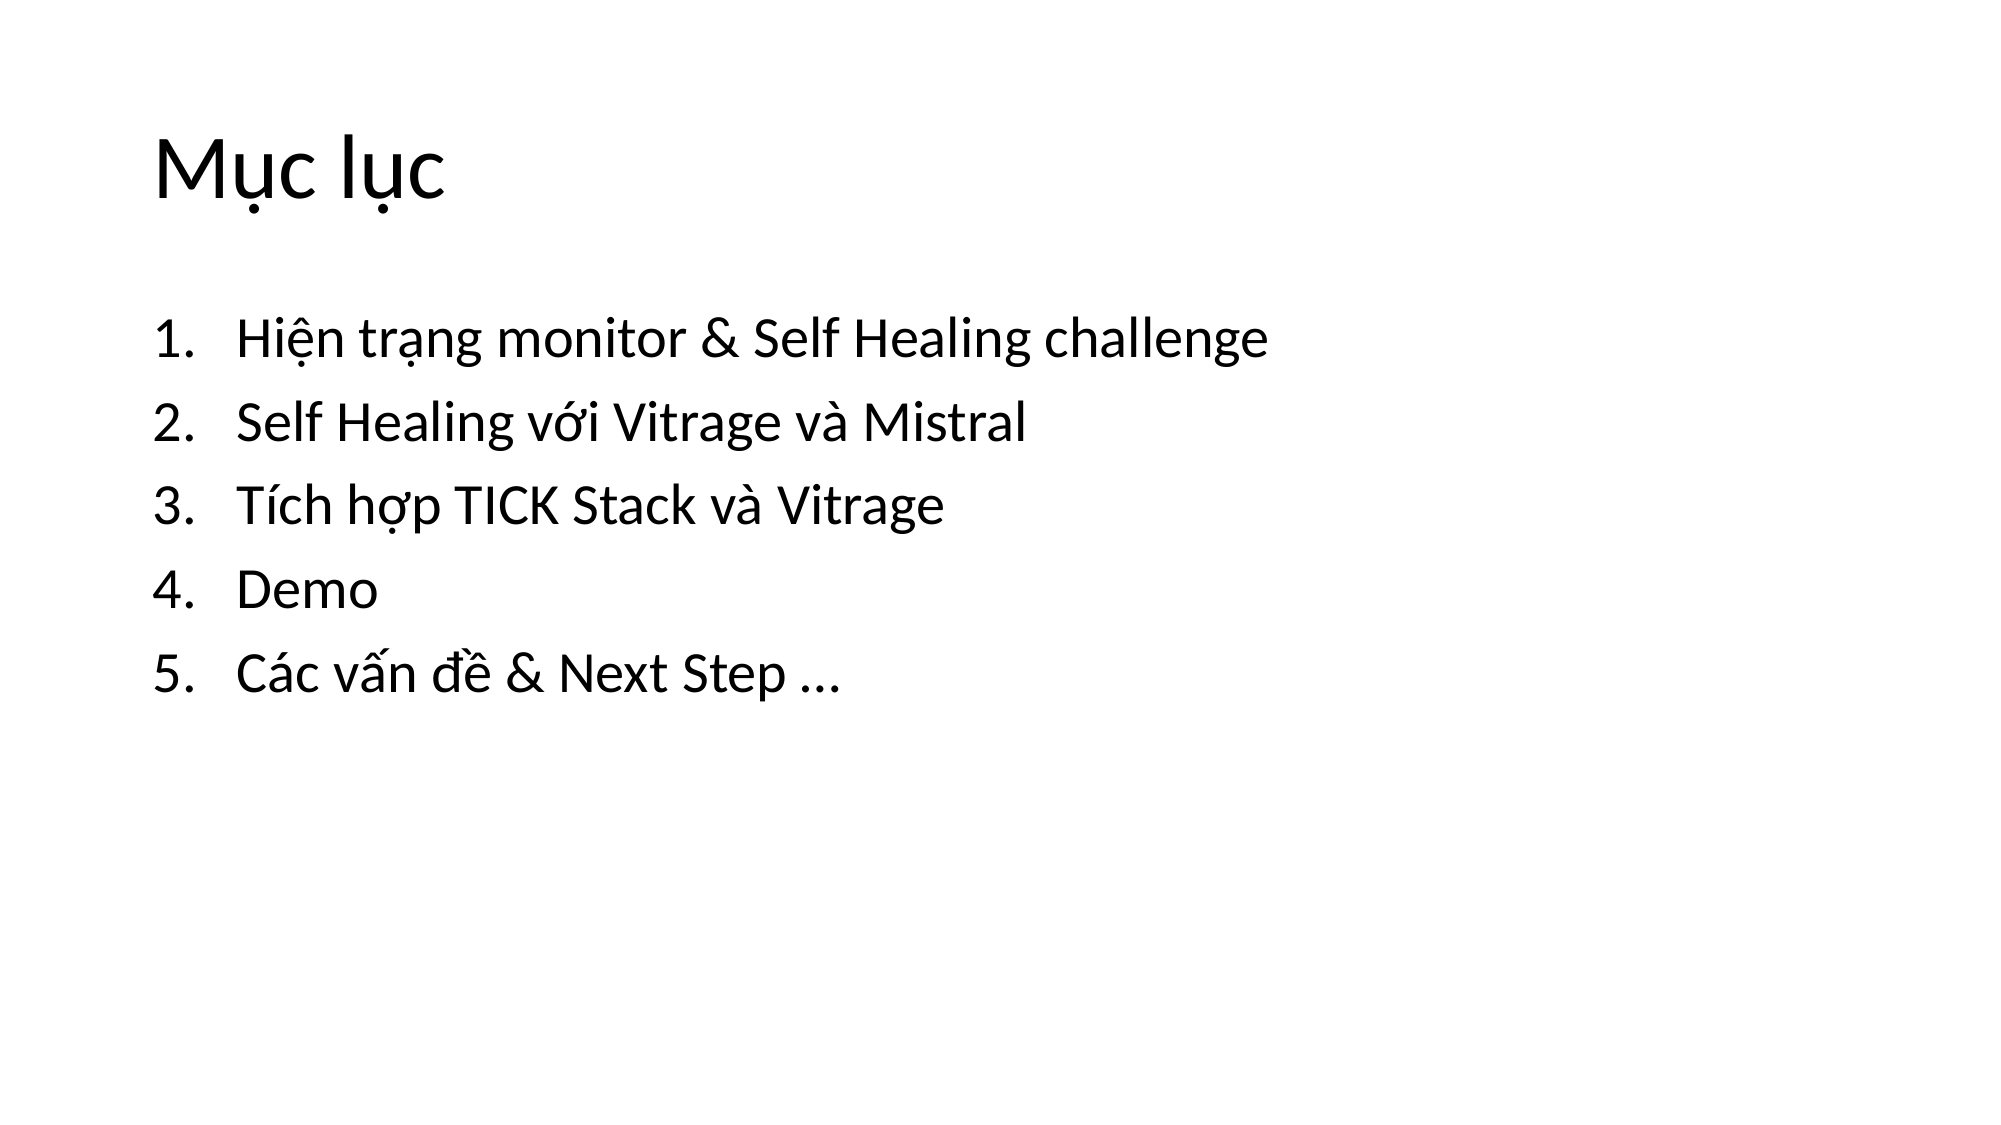

# Mục lục
Hiện trạng monitor & Self Healing challenge
Self Healing với Vitrage và Mistral
Tích hợp TICK Stack và Vitrage
Demo
Các vấn đề & Next Step …